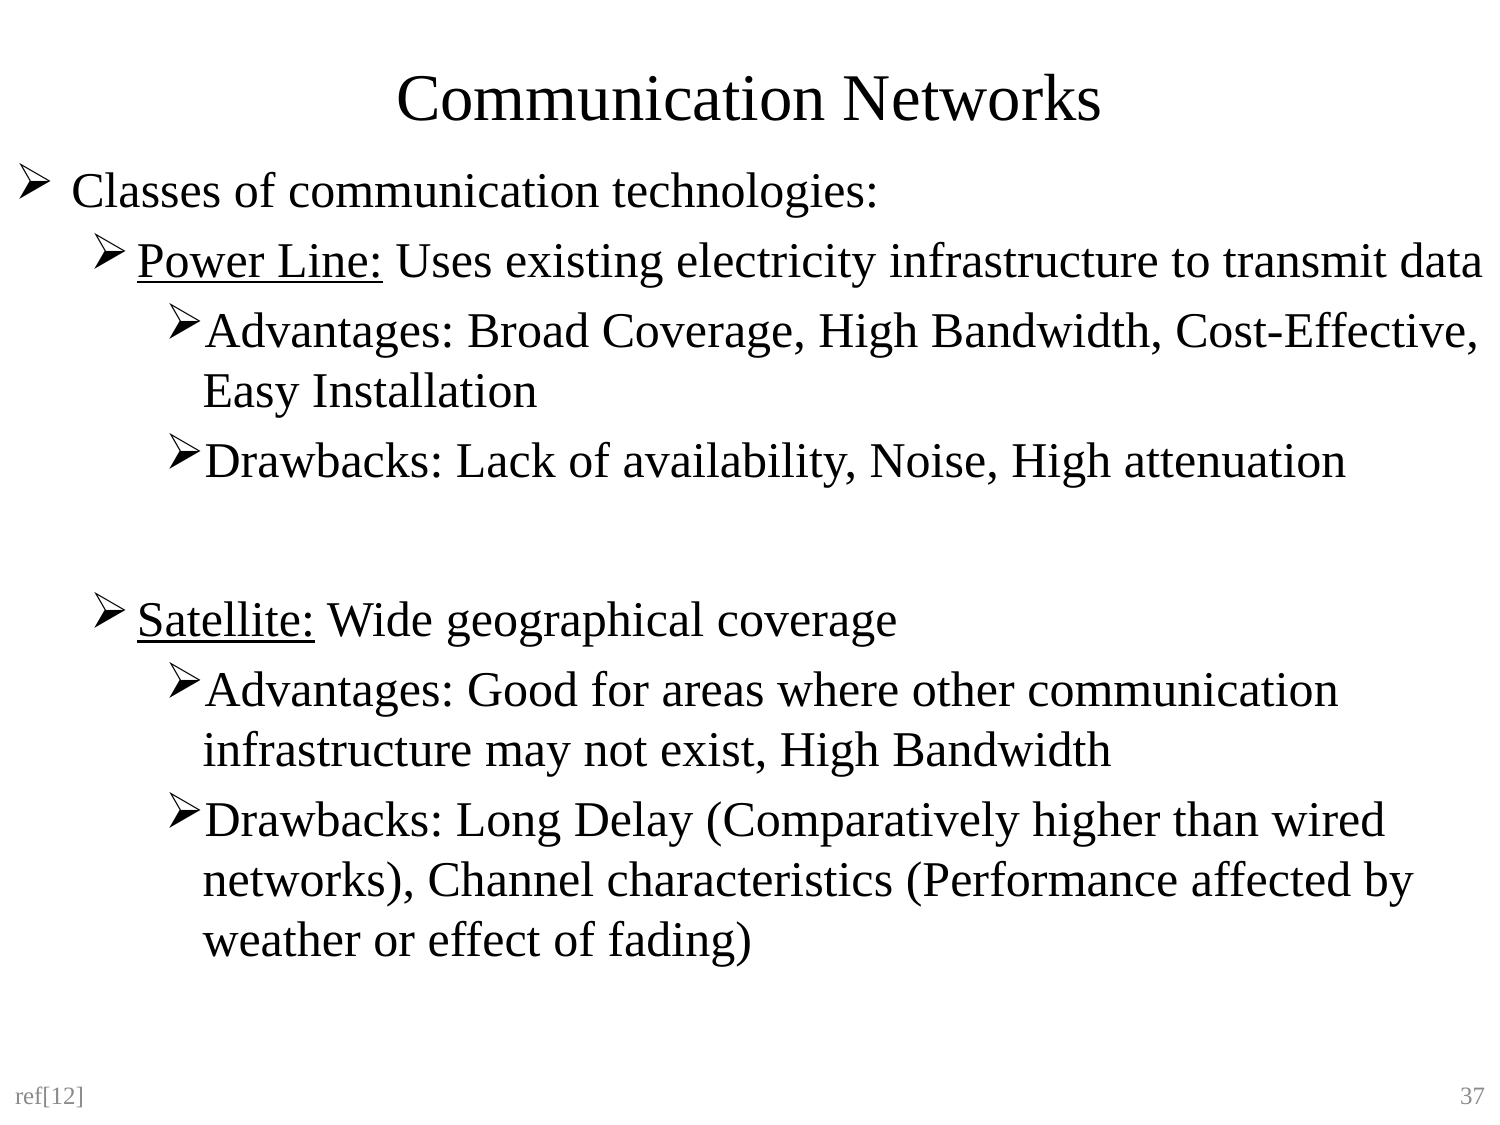

# Communication Networks
Classes of communication technologies:
Power Line: Uses existing electricity infrastructure to transmit data
Advantages: Broad Coverage, High Bandwidth, Cost-Effective, Easy Installation
Drawbacks: Lack of availability, Noise, High attenuation

Satellite: Wide geographical coverage
Advantages: Good for areas where other communication infrastructure may not exist, High Bandwidth
Drawbacks: Long Delay (Comparatively higher than wired networks), Channel characteristics (Performance affected by weather or effect of fading)
ref[12]
37